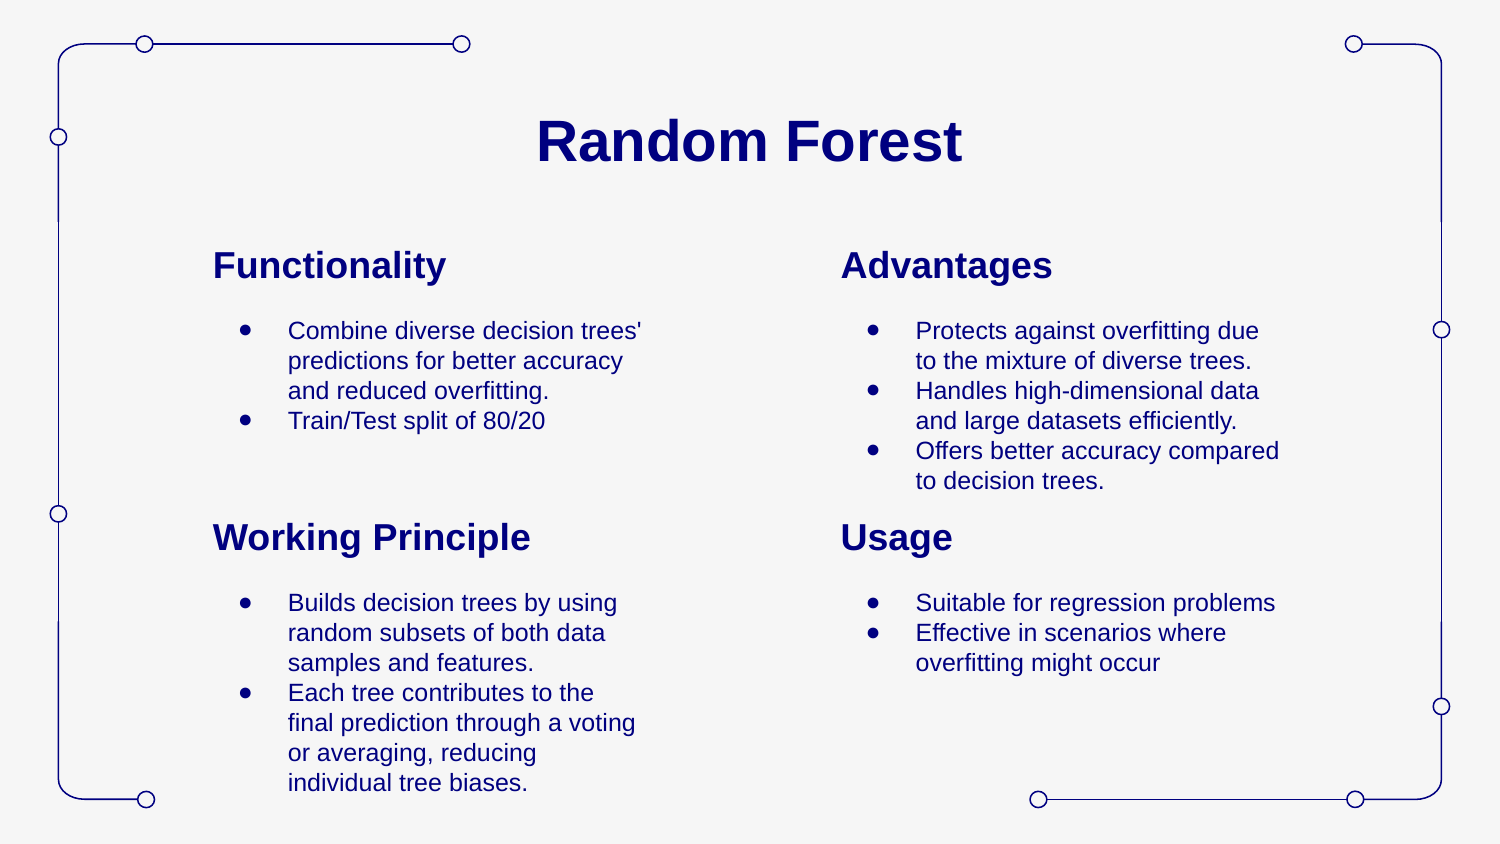

# Random Forest
Functionality
Advantages
Combine diverse decision trees' predictions for better accuracy and reduced overfitting.
Train/Test split of 80/20
Protects against overfitting due to the mixture of diverse trees.
Handles high-dimensional data and large datasets efficiently.
Offers better accuracy compared to decision trees.
Working Principle
Usage
Builds decision trees by using random subsets of both data samples and features.
Each tree contributes to the final prediction through a voting or averaging, reducing individual tree biases.
Suitable for regression problems
Effective in scenarios where overfitting might occur